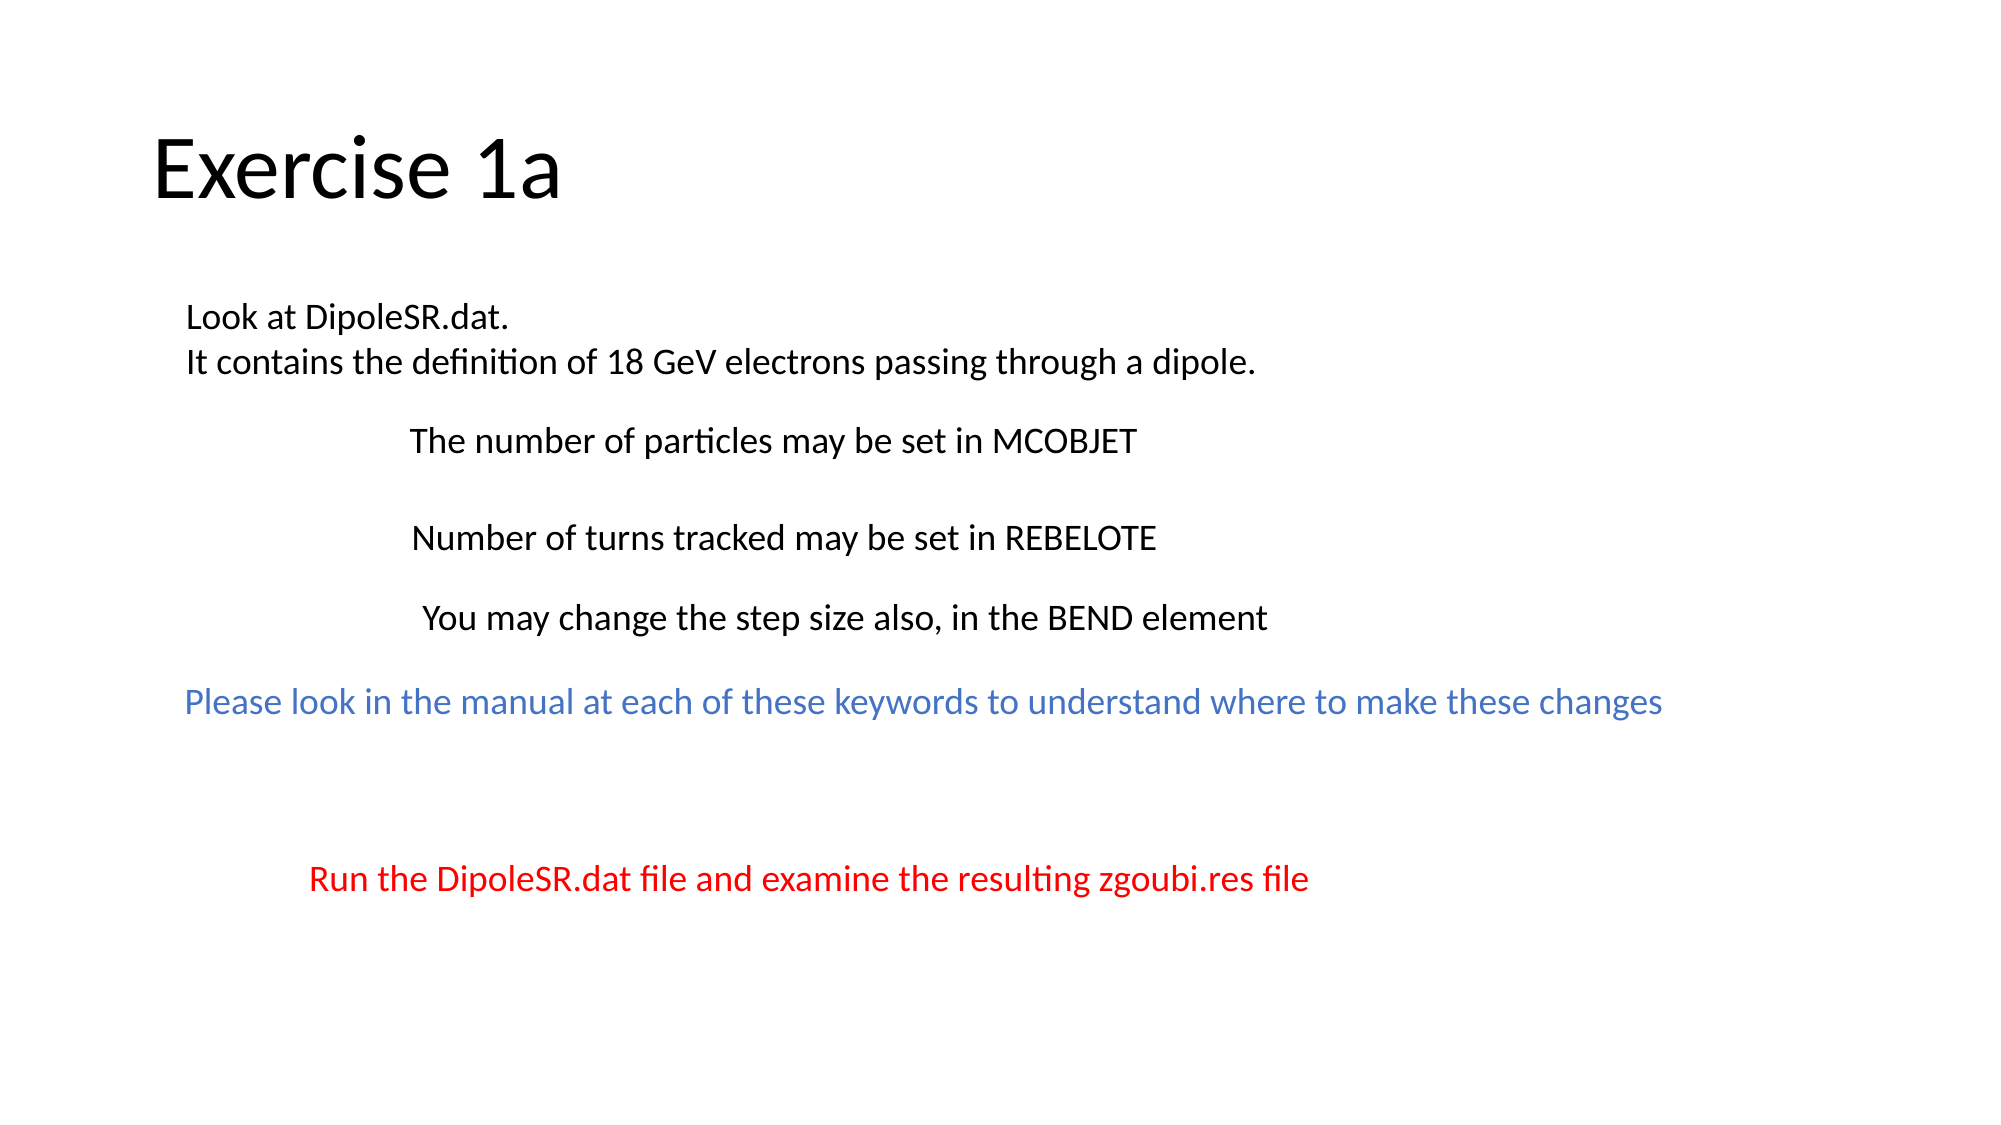

# Exercise 1a
Look at DipoleSR.dat.
It contains the definition of 18 GeV electrons passing through a dipole.
The number of particles may be set in MCOBJET
Number of turns tracked may be set in REBELOTE
You may change the step size also, in the BEND element
Please look in the manual at each of these keywords to understand where to make these changes
Run the DipoleSR.dat file and examine the resulting zgoubi.res file